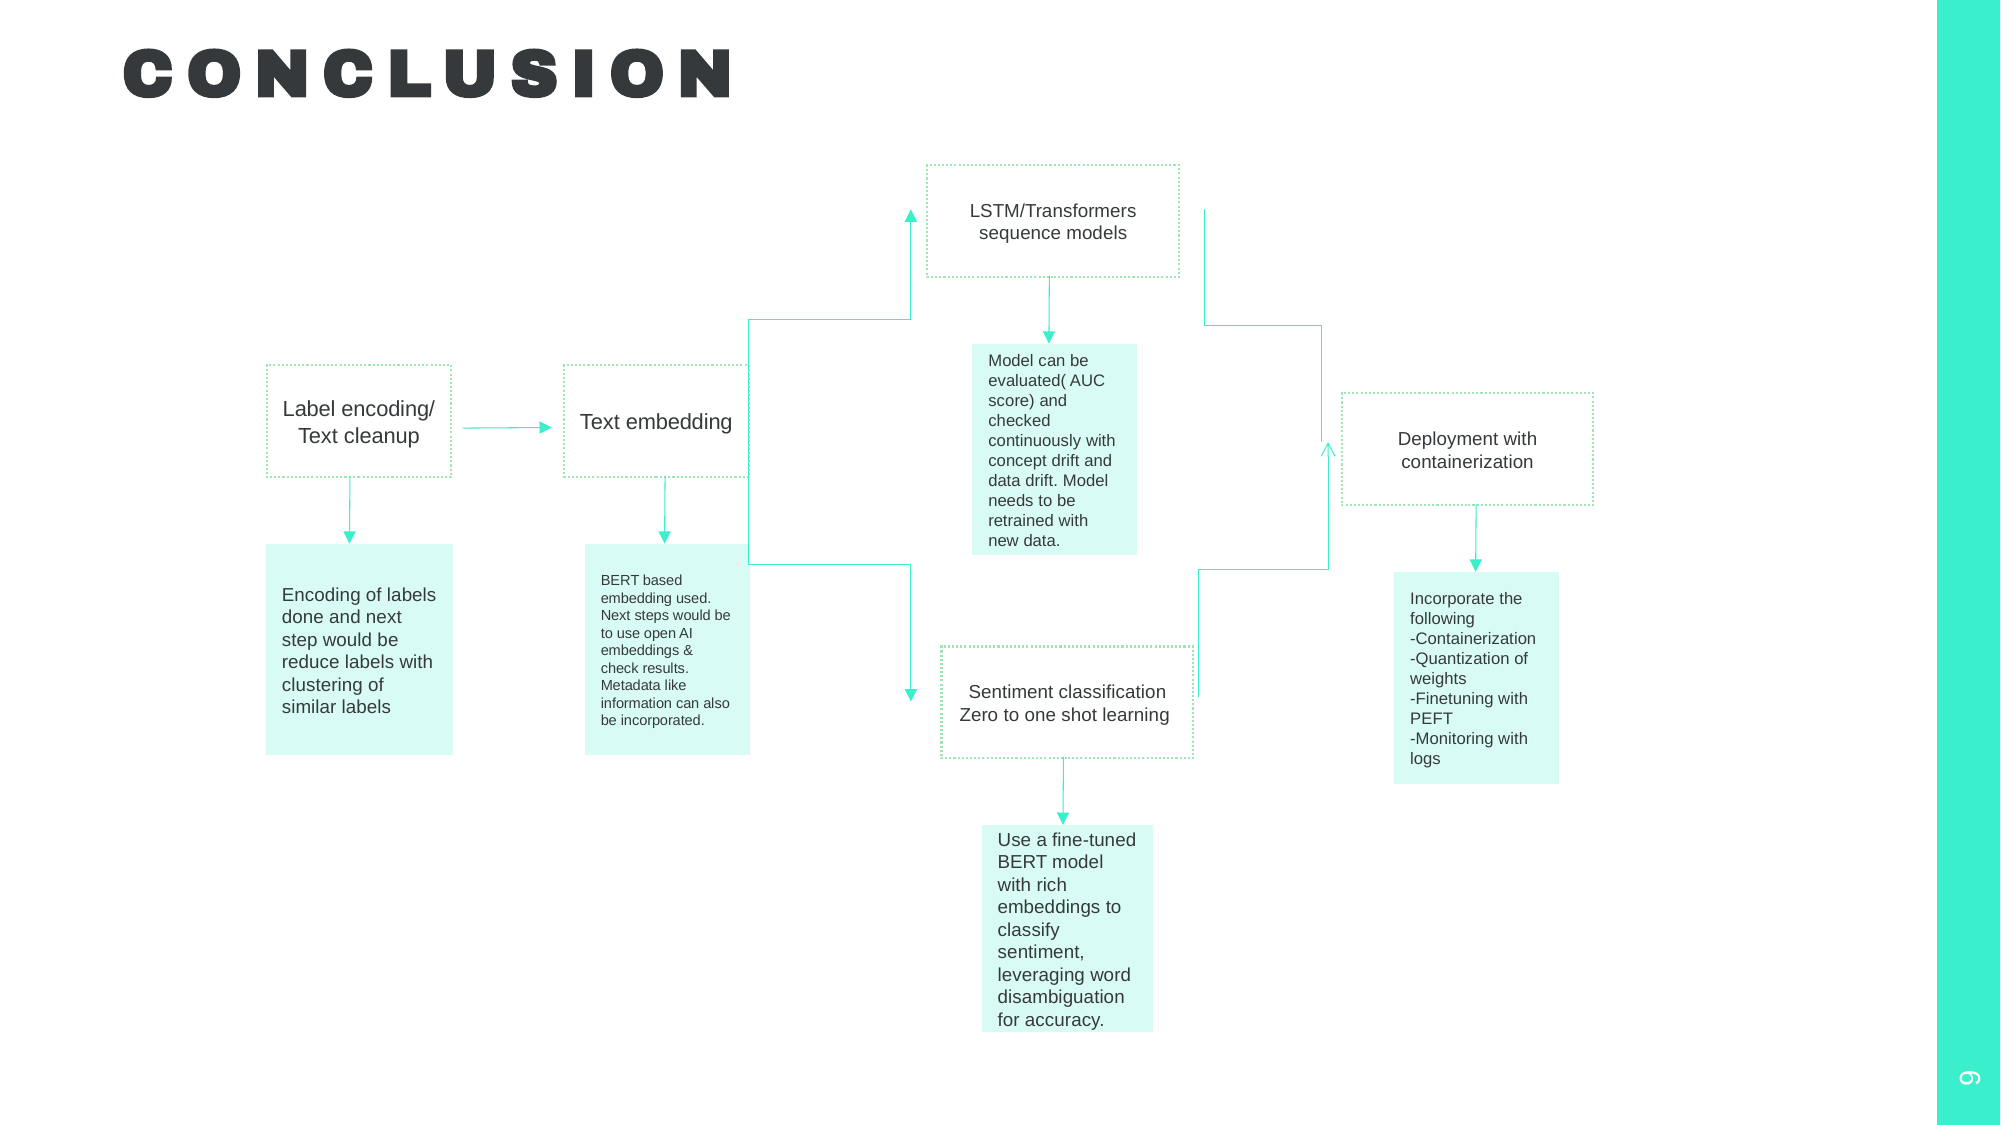

# COnclusion
LSTM/Transformers sequence models
Model can be evaluated( AUC score) and checked continuously with concept drift and data drift. Model needs to be retrained with new data.
Label encoding/ Text cleanup
Text embedding
Deployment with containerization
BERT based embedding used. Next steps would be to use open AI embeddings & check results. Metadata like information can also be incorporated.
Encoding of labels done and next step would be reduce labels with clustering of similar labels
Incorporate the following
-Containerization
-Quantization of weights
-Finetuning with PEFT
-Monitoring with logs
Sentiment classification
Zero to one shot learning
Use a fine-tuned BERT model with rich embeddings to classify sentiment, leveraging word disambiguation for accuracy.
9